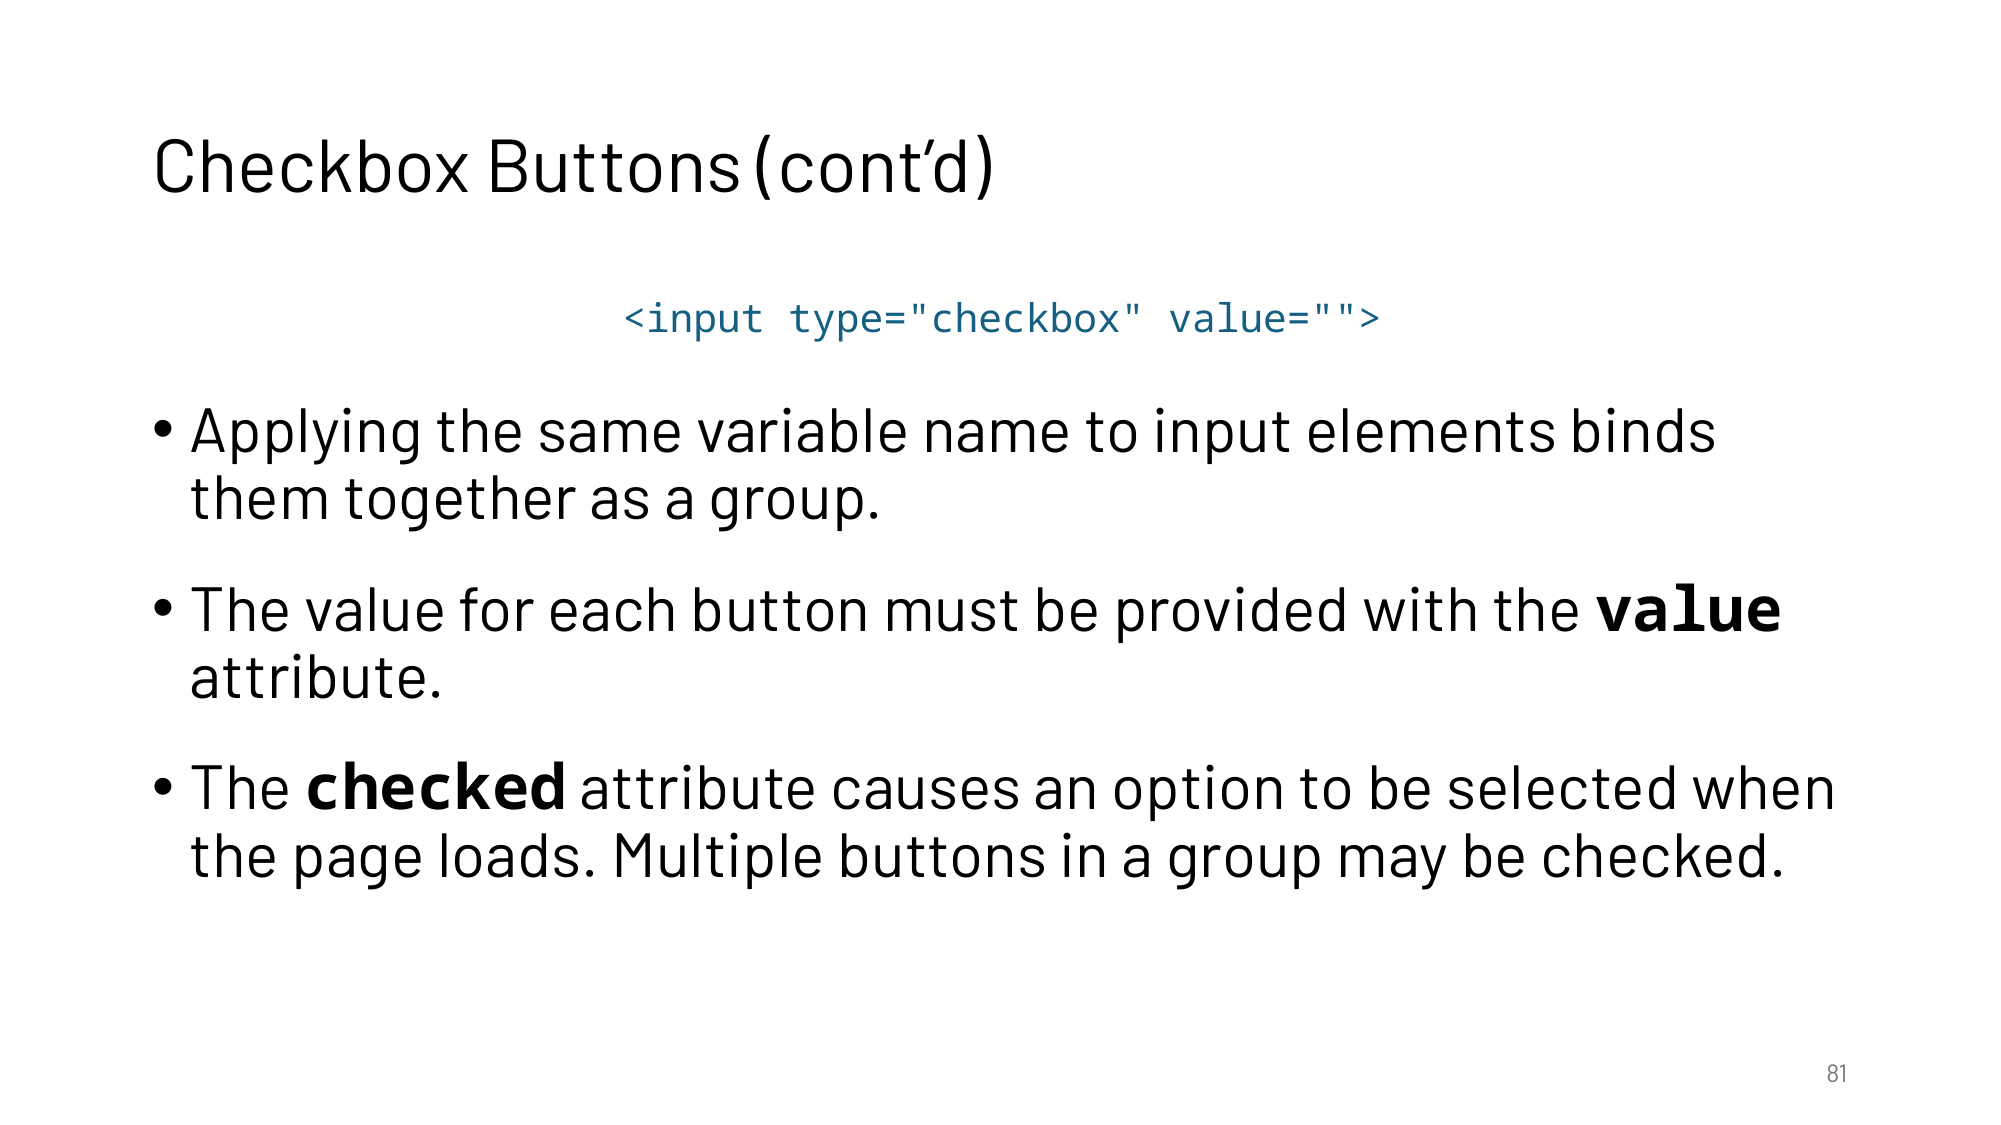

# Checkbox Buttons (cont’d)
<input type="checkbox" value="">
Applying the same variable name to input elements binds them together as a group.
The value for each button must be provided with the value attribute.
The checked attribute causes an option to be selected when the page loads. Multiple buttons in a group may be checked.
81